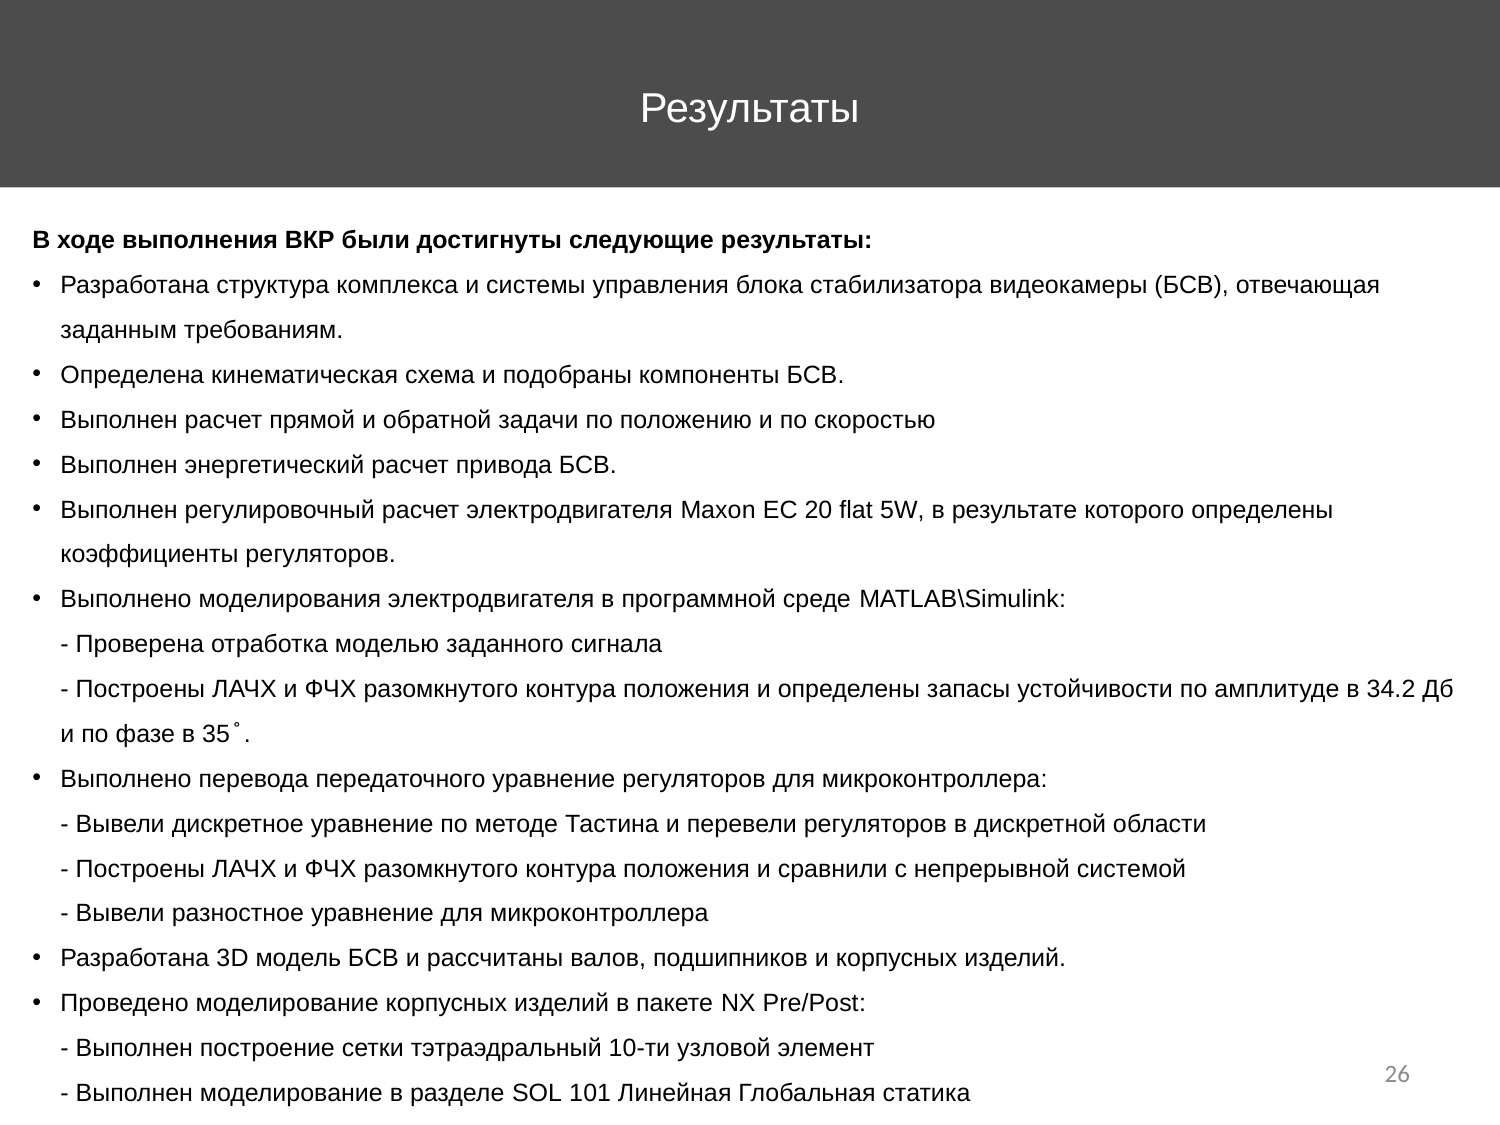

Результаты
В ходе выполнения ВКР были достигнуты следующие результаты:
Разработана структура комплекса и системы управления блока стабилизатора видеокамеры (БСВ), отвечающая заданным требованиям.
Определена кинематическая схема и подобраны компоненты БСВ.
Выполнен расчет прямой и обратной задачи по положению и по скоростью
Выполнен энергетический расчет привода БСВ.
Выполнен регулировочный расчет электродвигателя Maxon EC 20 flat 5W, в результате которого определены коэффициенты регуляторов.
Выполнено моделирования электродвигателя в программной среде MATLAB\Simulink:
- Проверена отработка моделью заданного сигнала
- Построены ЛАЧХ и ФЧХ разомкнутого контура положения и определены запасы устойчивости по амплитуде в 34.2 Дб и по фазе в 35 ̊ .
Выполнено перевода передаточного уравнение регуляторов для микроконтроллера:
- Вывели дискретное уравнение по методе Тастина и перевели регуляторов в дискретной области
- Построены ЛАЧХ и ФЧХ разомкнутого контура положения и сравнили с непрерывной системой
- Вывели разностное уравнение для микроконтроллера
Разработана 3D модель БСВ и рассчитаны валов, подшипников и корпусных изделий.
Проведено моделирование корпусных изделий в пакете NX Pre/Post:
- Выполнен построение сетки тэтраэдральный 10-ти узловой элемент
- Выполнен моделирование в разделе SOL 101 Линейная Глобальная статика
26